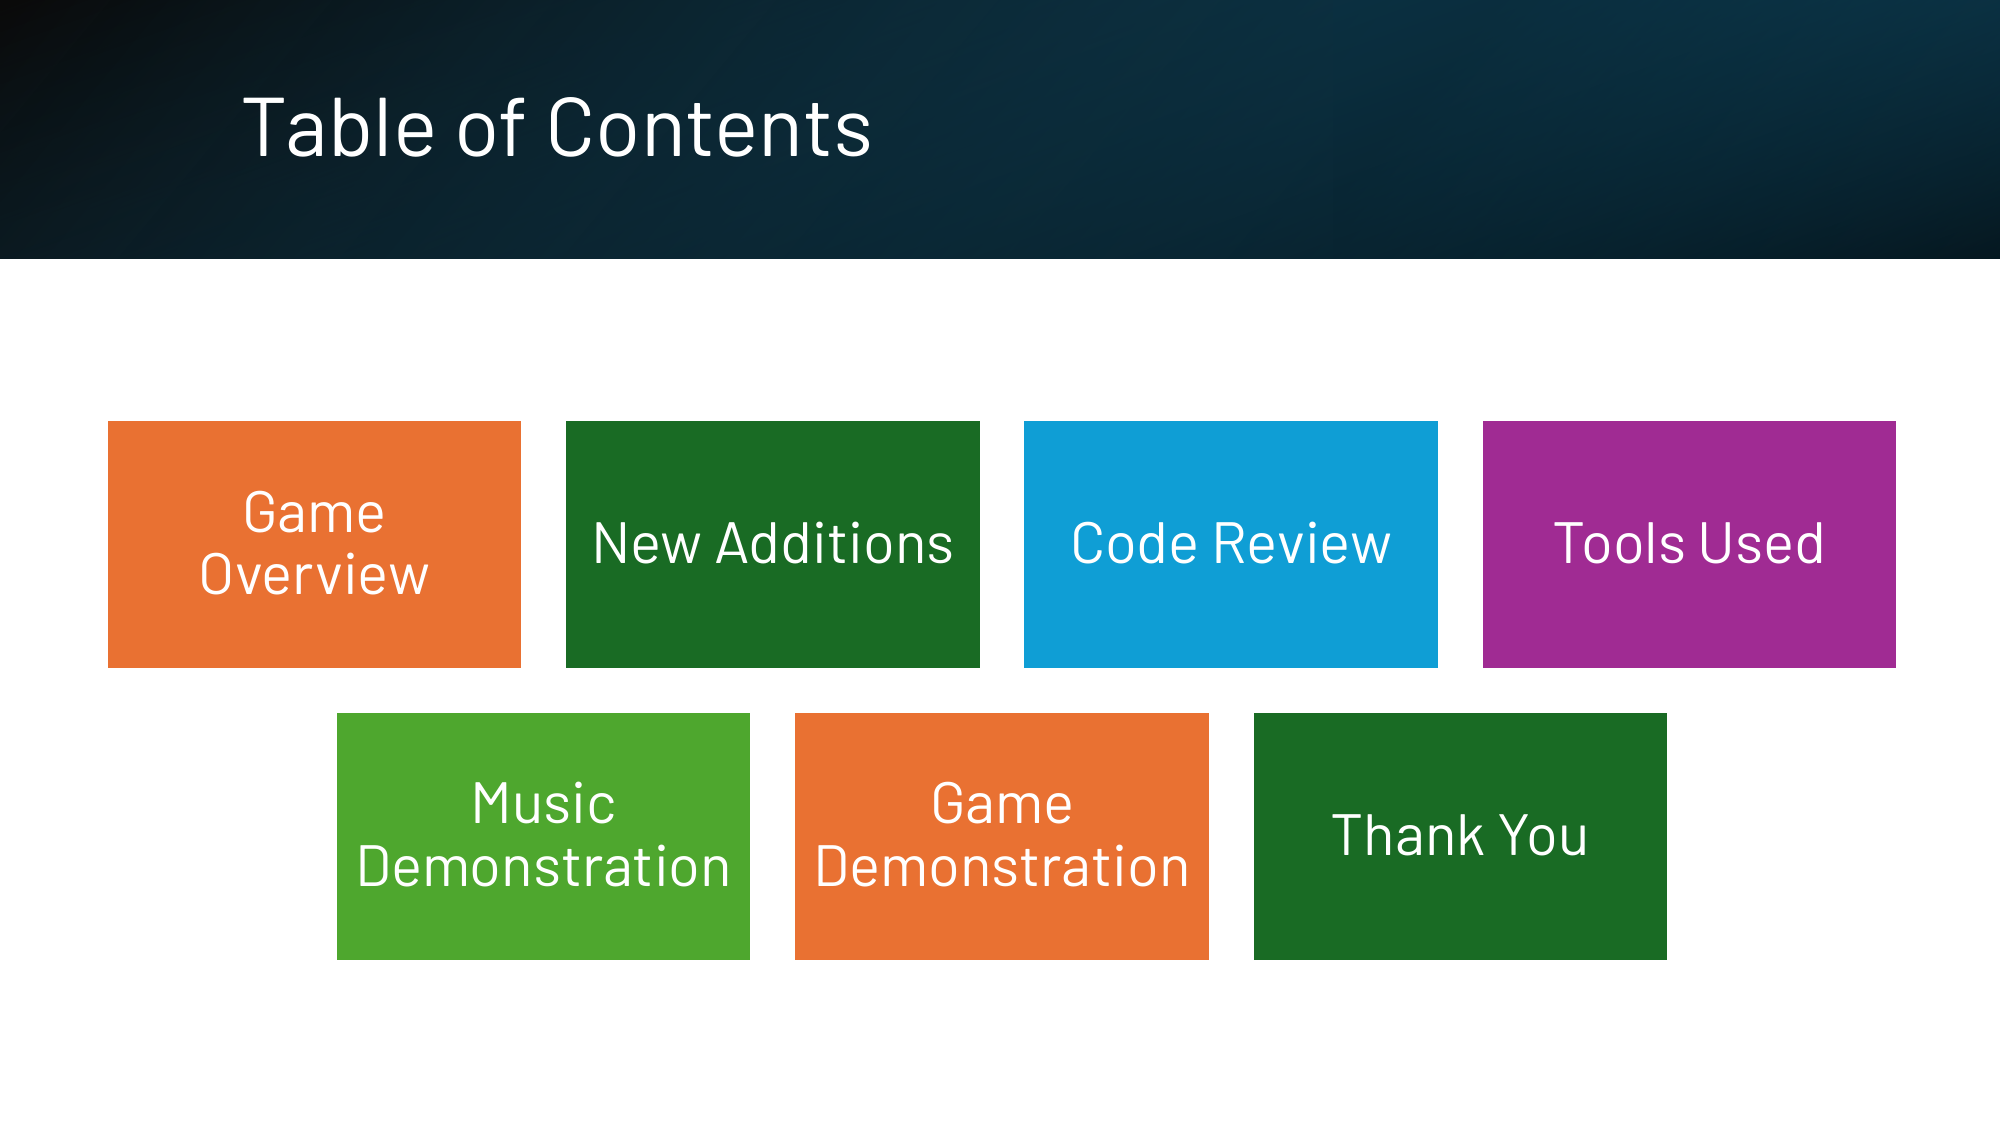

# Table of Contents
Game Overview
New Additions
Code Review
Tools Used
Music Demonstration
Game Demonstration
Thank You